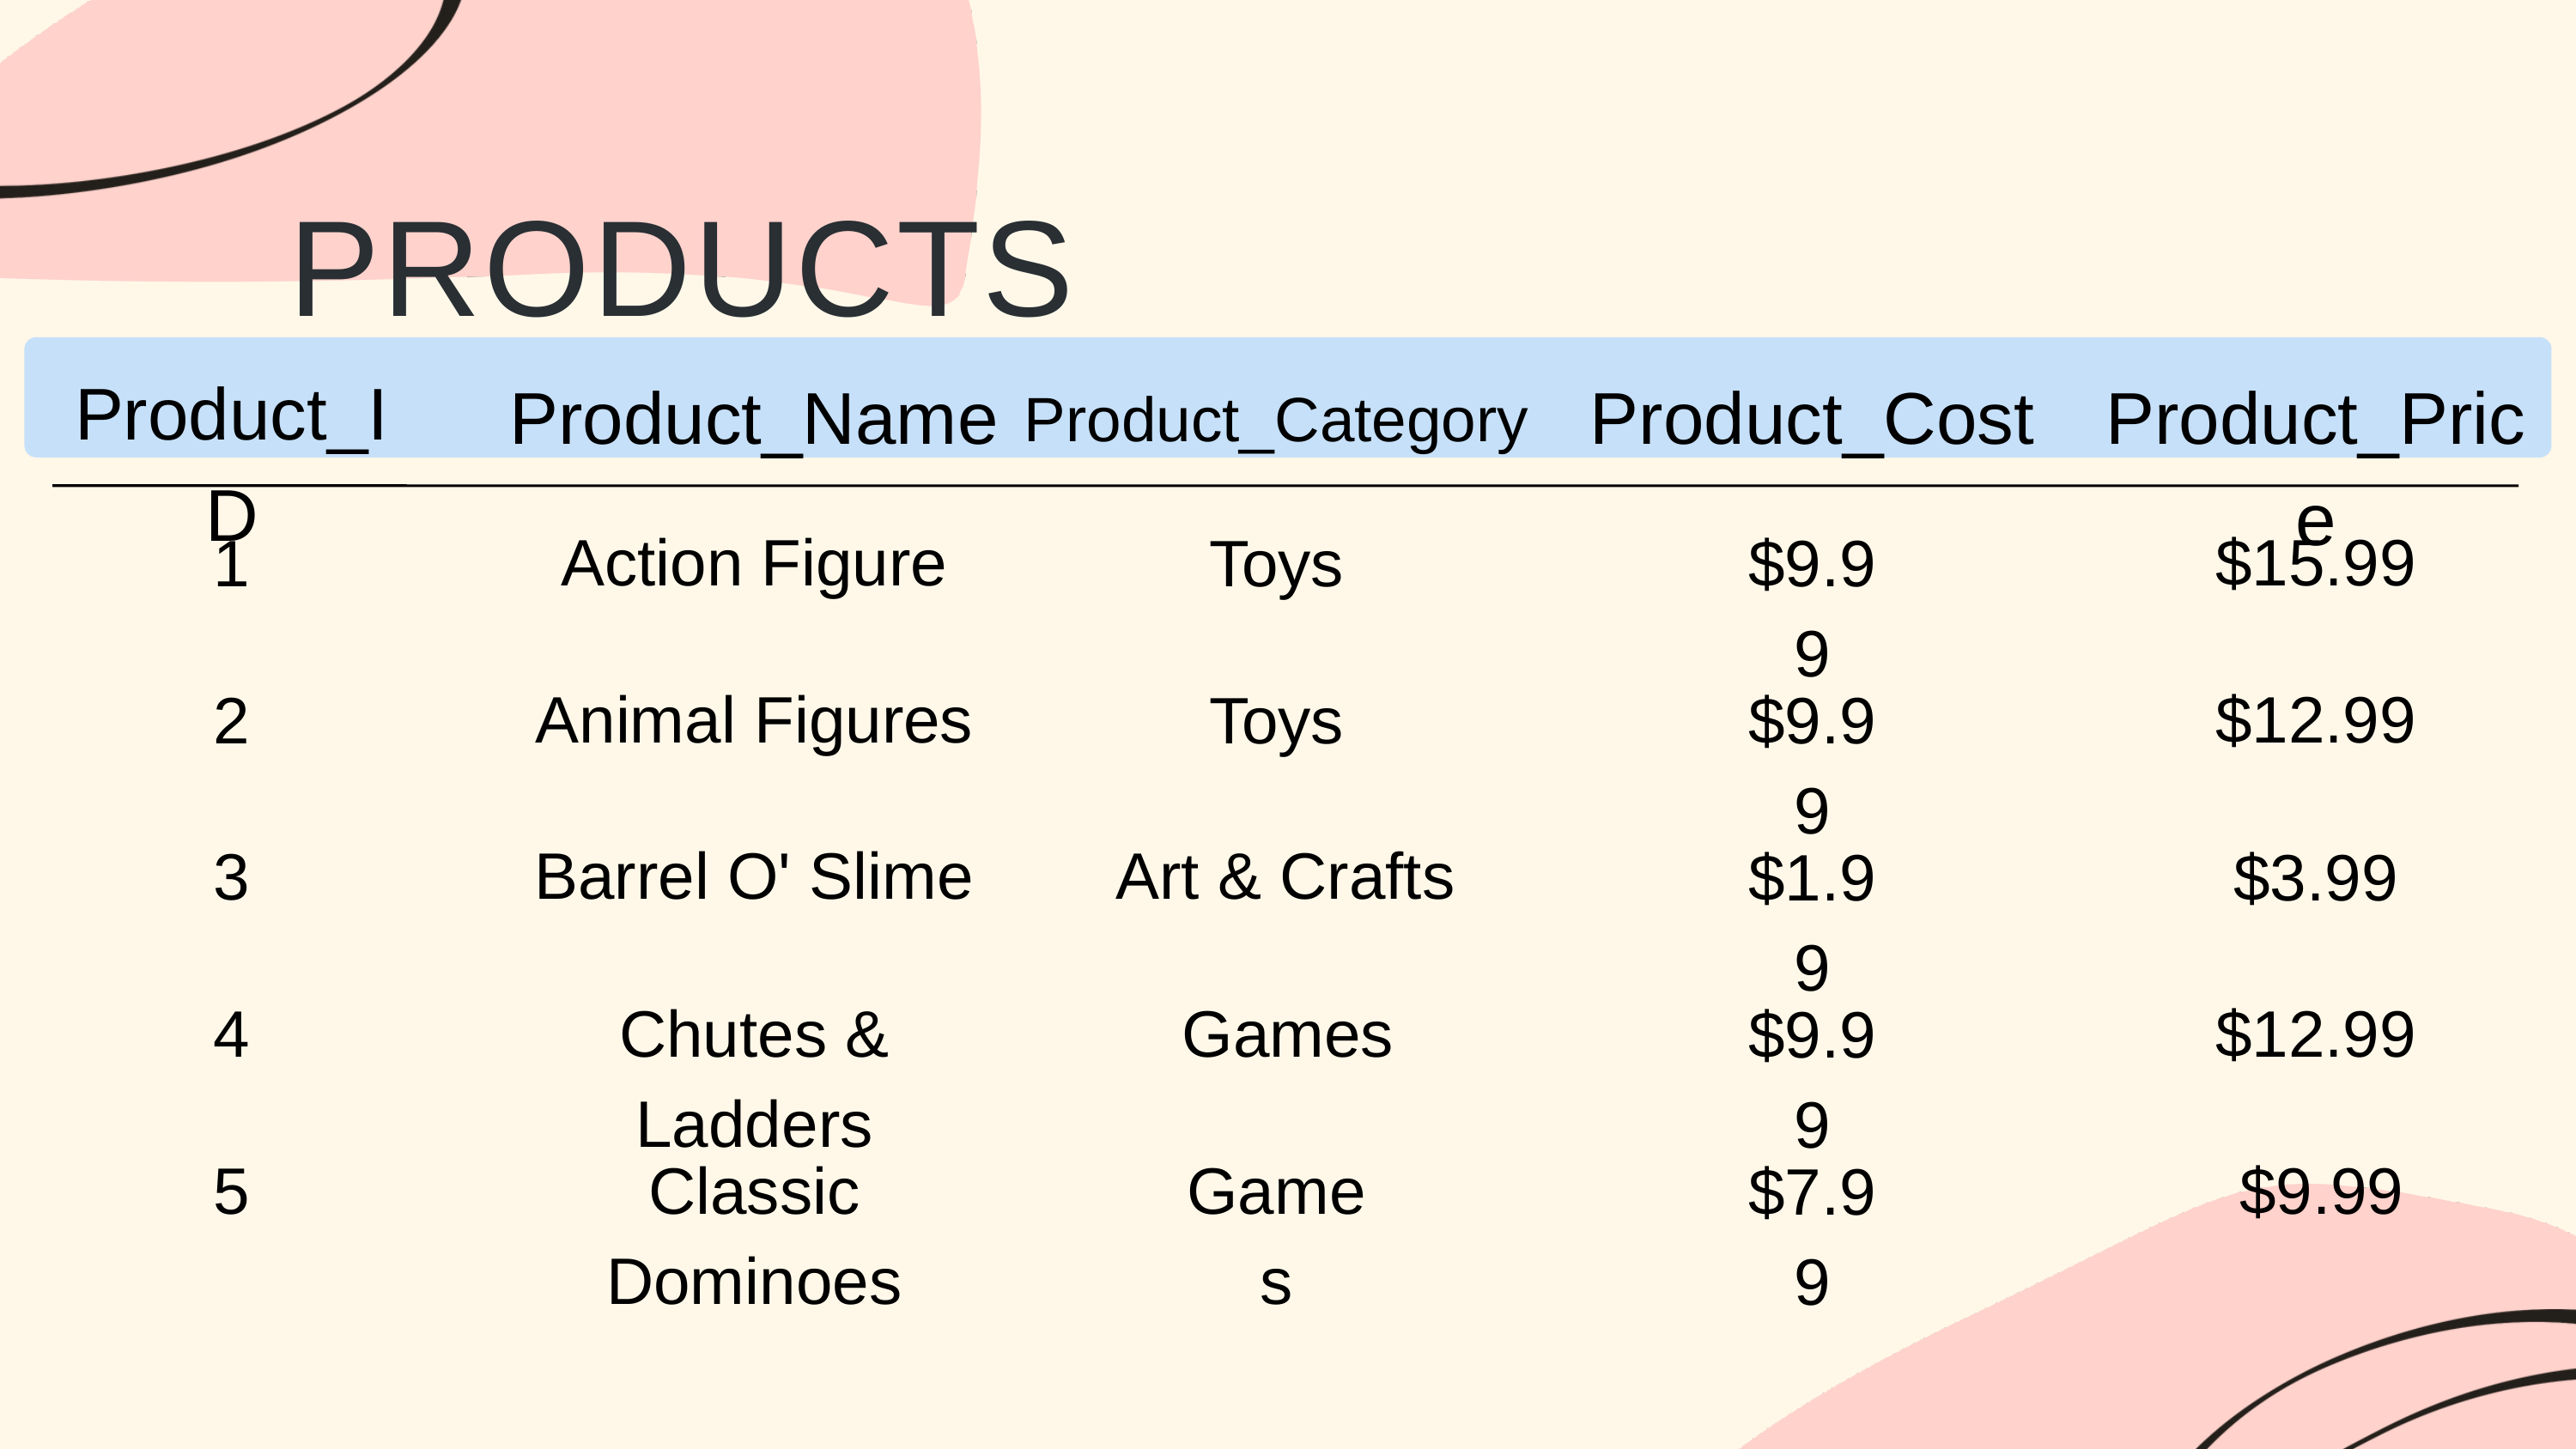

PRODUCTS

Product_ID
Product_Cost
Product_Price
Product_Name
Product_Category

$15.99
Action Figure
1
Toys
$9.99
Animal Figures
$12.99
2
Toys
$9.99
Barrel O' Slime
Art & Crafts
3
$1.99
$3.99
Chutes & Ladders
$12.99
4
Games
$9.99
5
Classic Dominoes
Games
$9.99
$7.99